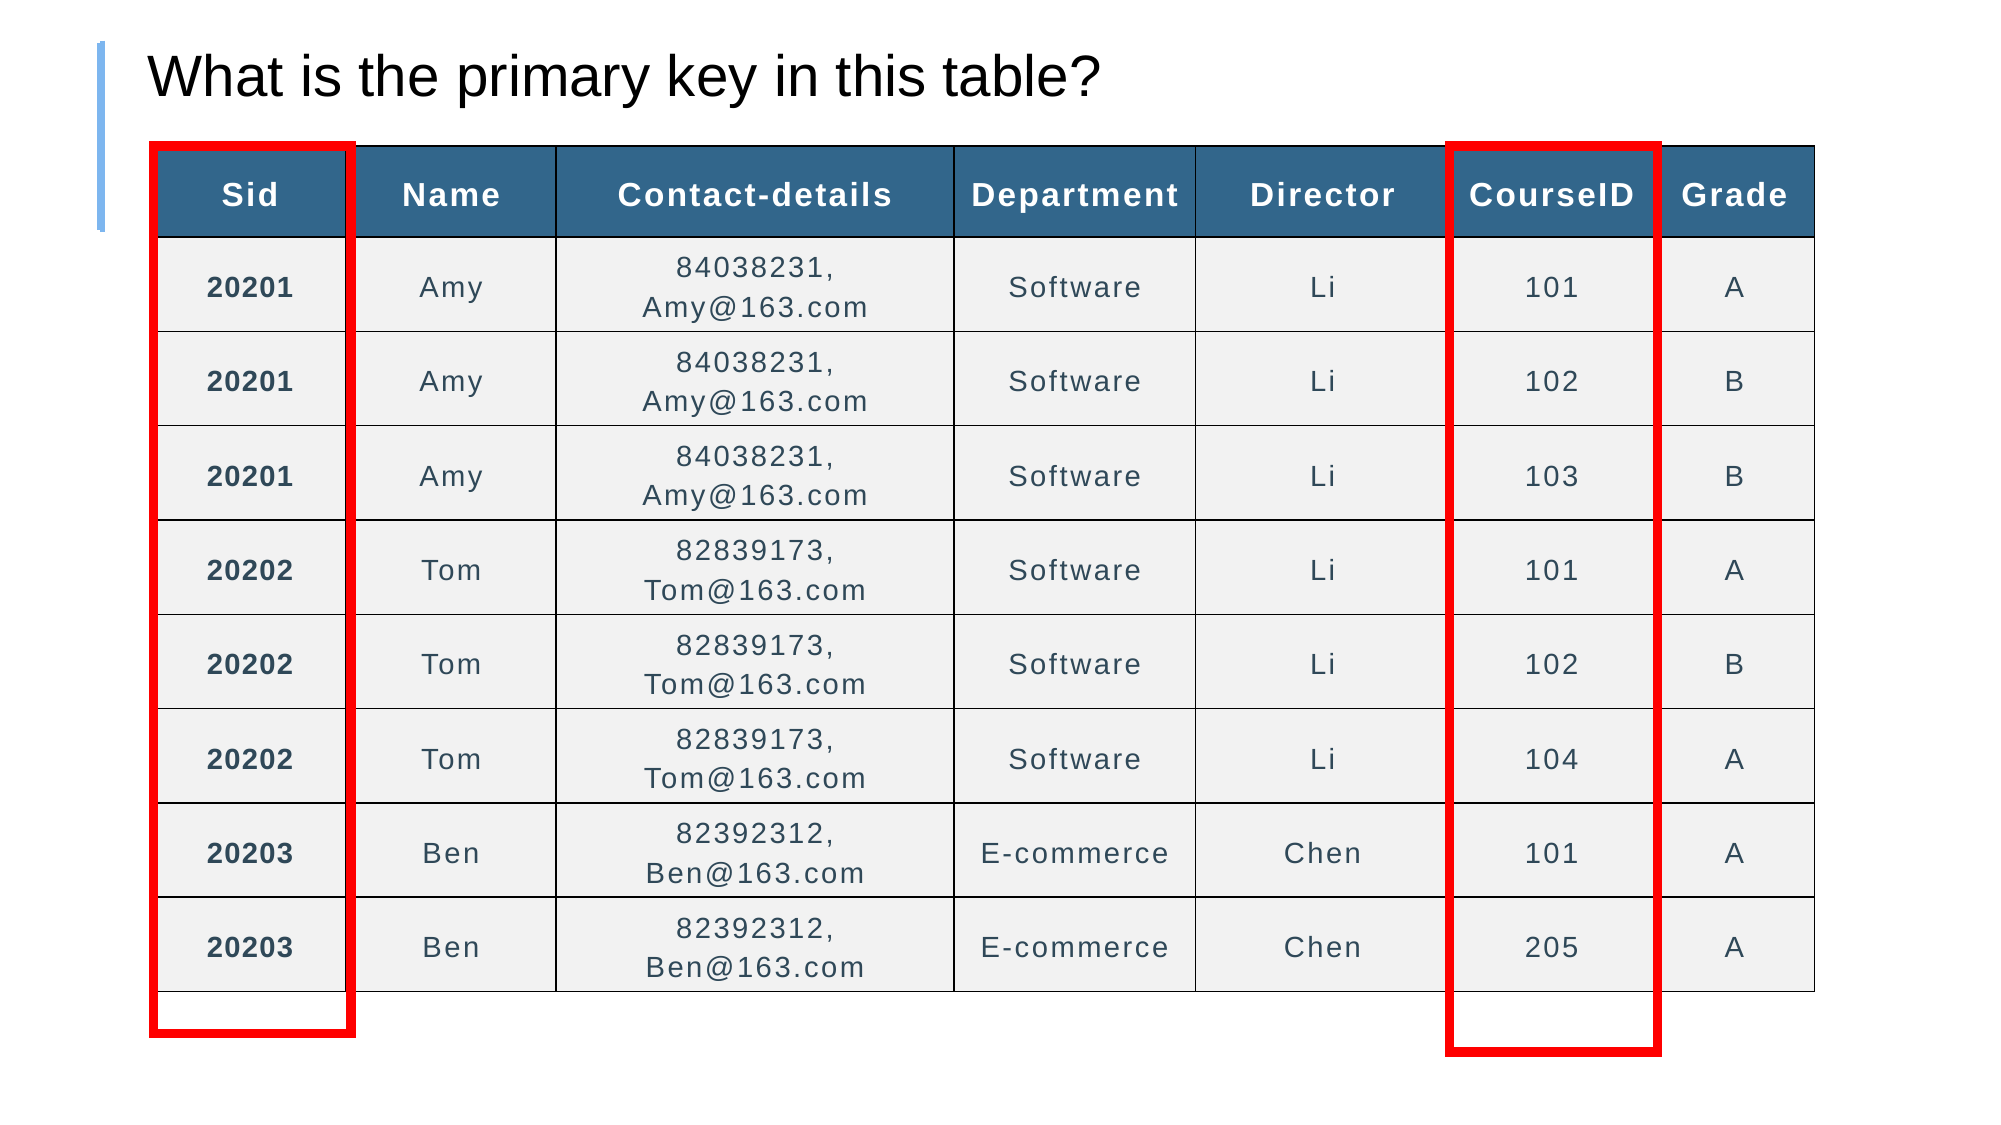

What is the primary key in this table?
| Sid | Name | Contact-details | Department | Director | CourseID | Grade |
| --- | --- | --- | --- | --- | --- | --- |
| 20201 | Amy | 84038231, Amy@163.com | Software | Li | 101 | A |
| 20201 | Amy | 84038231, Amy@163.com | Software | Li | 102 | B |
| 20201 | Amy | 84038231, Amy@163.com | Software | Li | 103 | B |
| 20202 | Tom | 82839173, Tom@163.com | Software | Li | 101 | A |
| 20202 | Tom | 82839173, Tom@163.com | Software | Li | 102 | B |
| 20202 | Tom | 82839173, Tom@163.com | Software | Li | 104 | A |
| 20203 | Ben | 82392312, Ben@163.com | E-commerce | Chen | 101 | A |
| 20203 | Ben | 82392312, Ben@163.com | E-commerce | Chen | 205 | A |